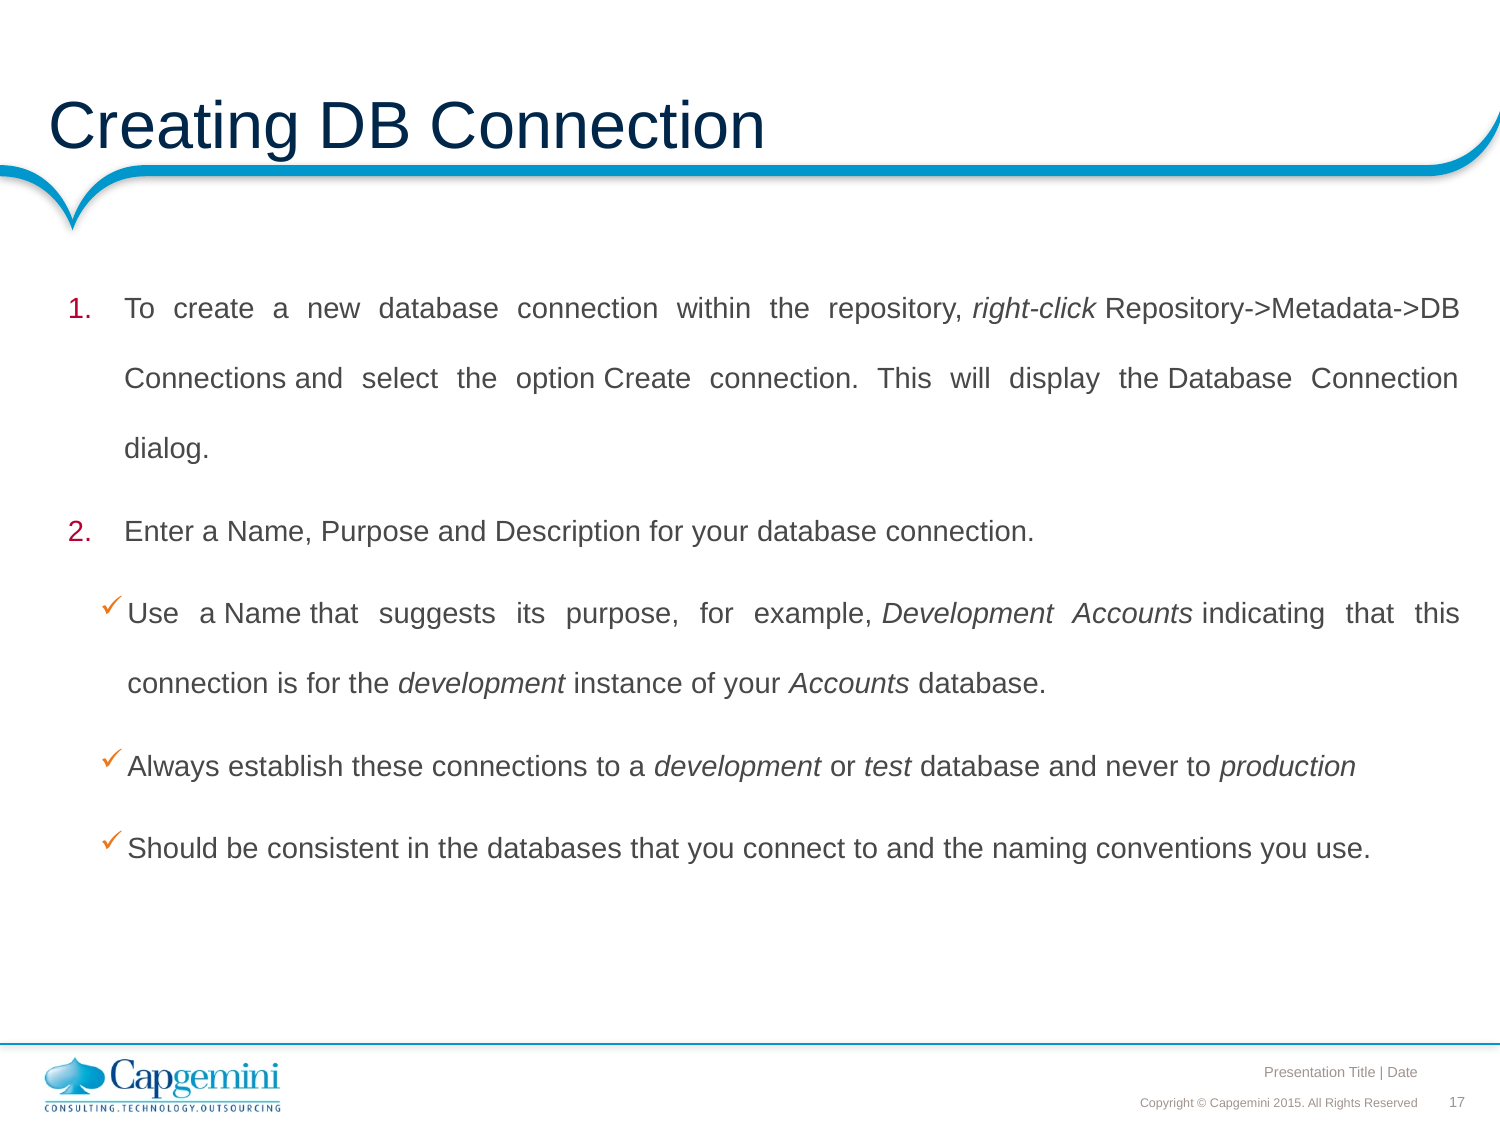

# Creating DB Connection
To create a new database connection within the repository, right-click Repository->Metadata->DB Connections and select the option Create connection. This will display the Database Connection dialog.
Enter a Name, Purpose and Description for your database connection.
Use a Name that suggests its purpose, for example, Development Accounts indicating that this connection is for the development instance of your Accounts database.
Always establish these connections to a development or test database and never to production
Should be consistent in the databases that you connect to and the naming conventions you use.